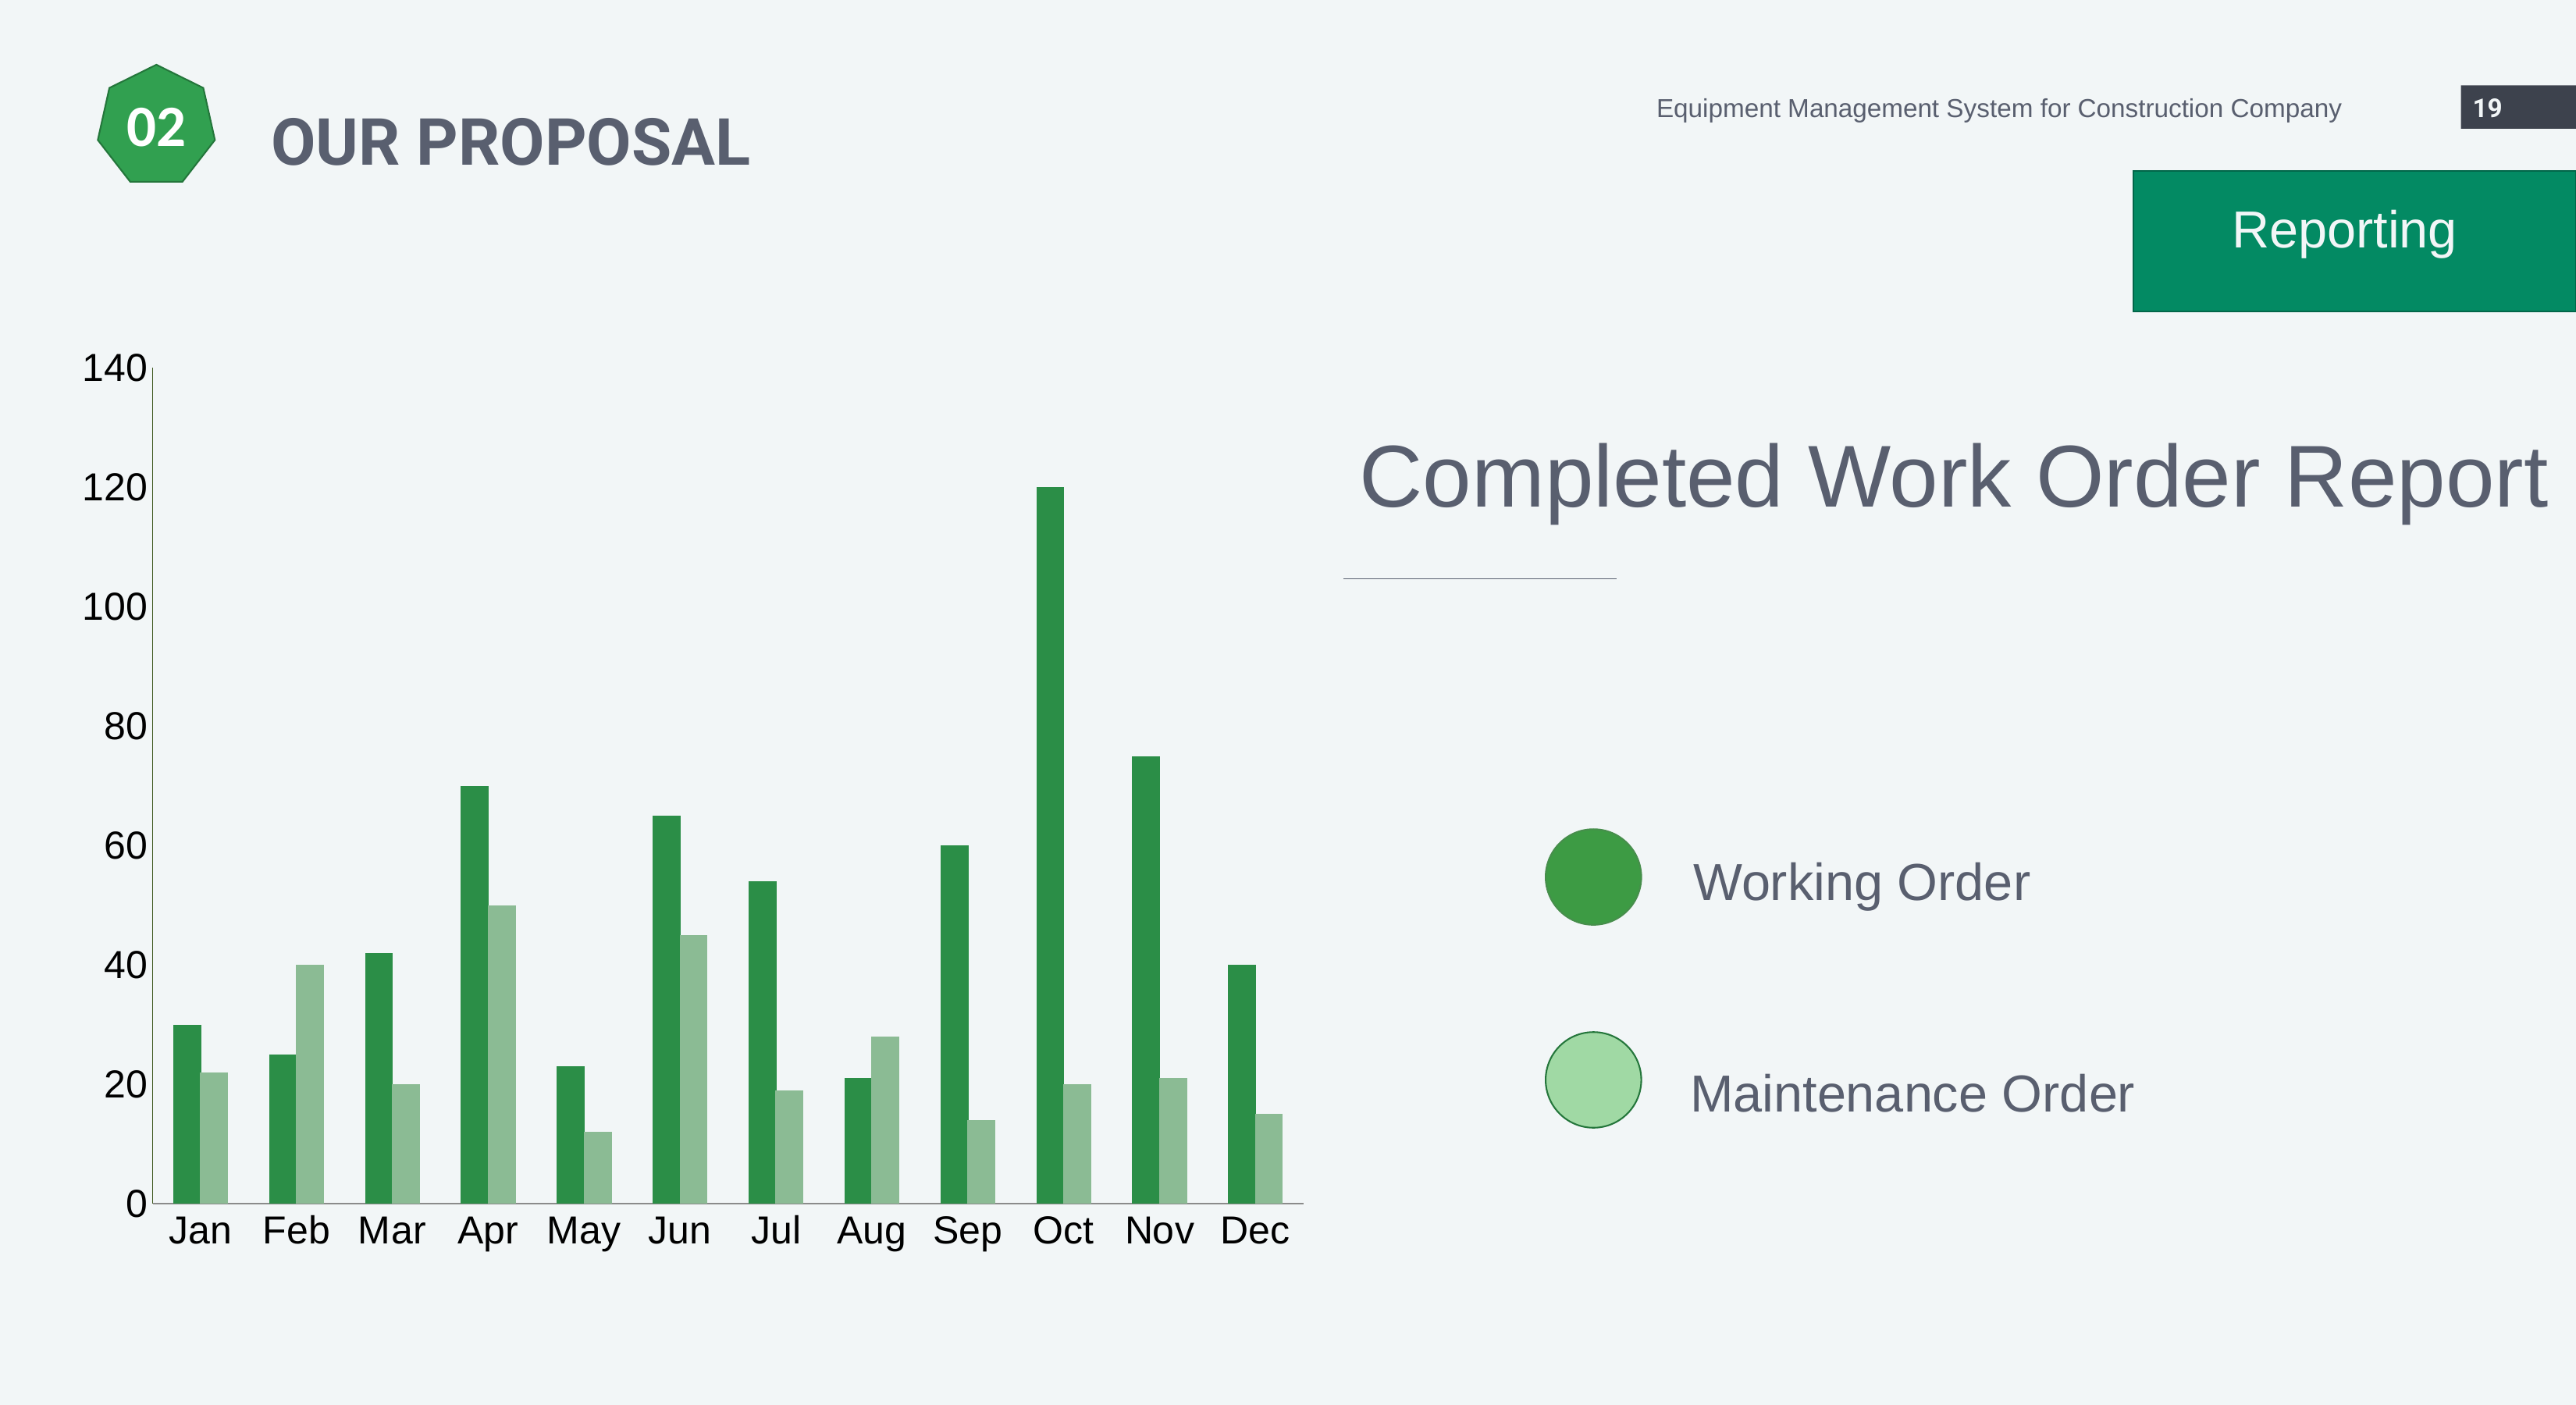

02
Equipment Management System for Construction Company
19
OUR PROPOSAL
Reporting

### Chart

| Category | Series One | Series Two |
|---|---|---|
| Jan | 30.0 | 22.0 |
| Feb | 25.0 | 40.0 |
| Mar | 42.0 | 20.0 |
| Apr | 70.0 | 50.0 |
| May | 23.0 | 12.0 |
| Jun | 65.0 | 45.0 |
| Jul | 54.0 | 19.0 |
| Aug | 21.0 | 28.0 |
| Sep | 60.0 | 14.0 |
| Oct | 120.0 | 20.0 |
| Nov | 75.0 | 21.0 |
| Dec | 40.0 | 15.0 |
Completed Work Order Report

Working Order

Maintenance Order